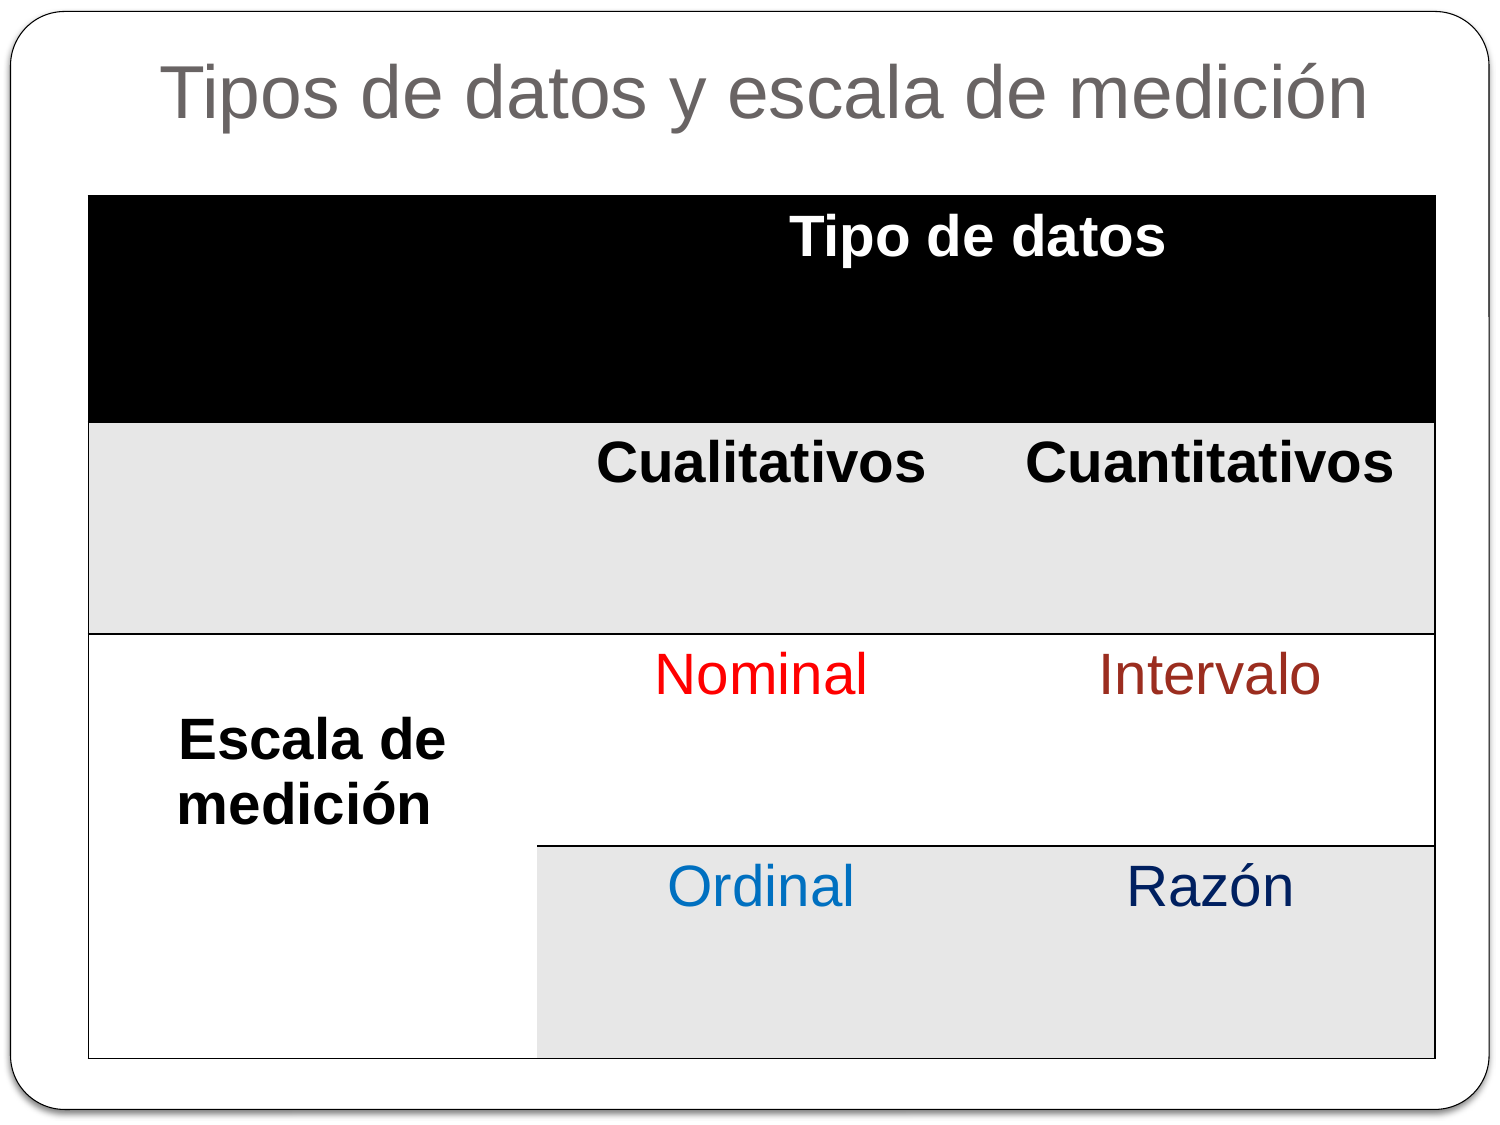

# Tipos de datos y escala de medición
|  | Tipo de datos |  |
| --- | --- | --- |
|  | Cualitativos | Cuantitativos |
| Escala de medición | Nominal | Intervalo |
|  | Ordinal | Razón |